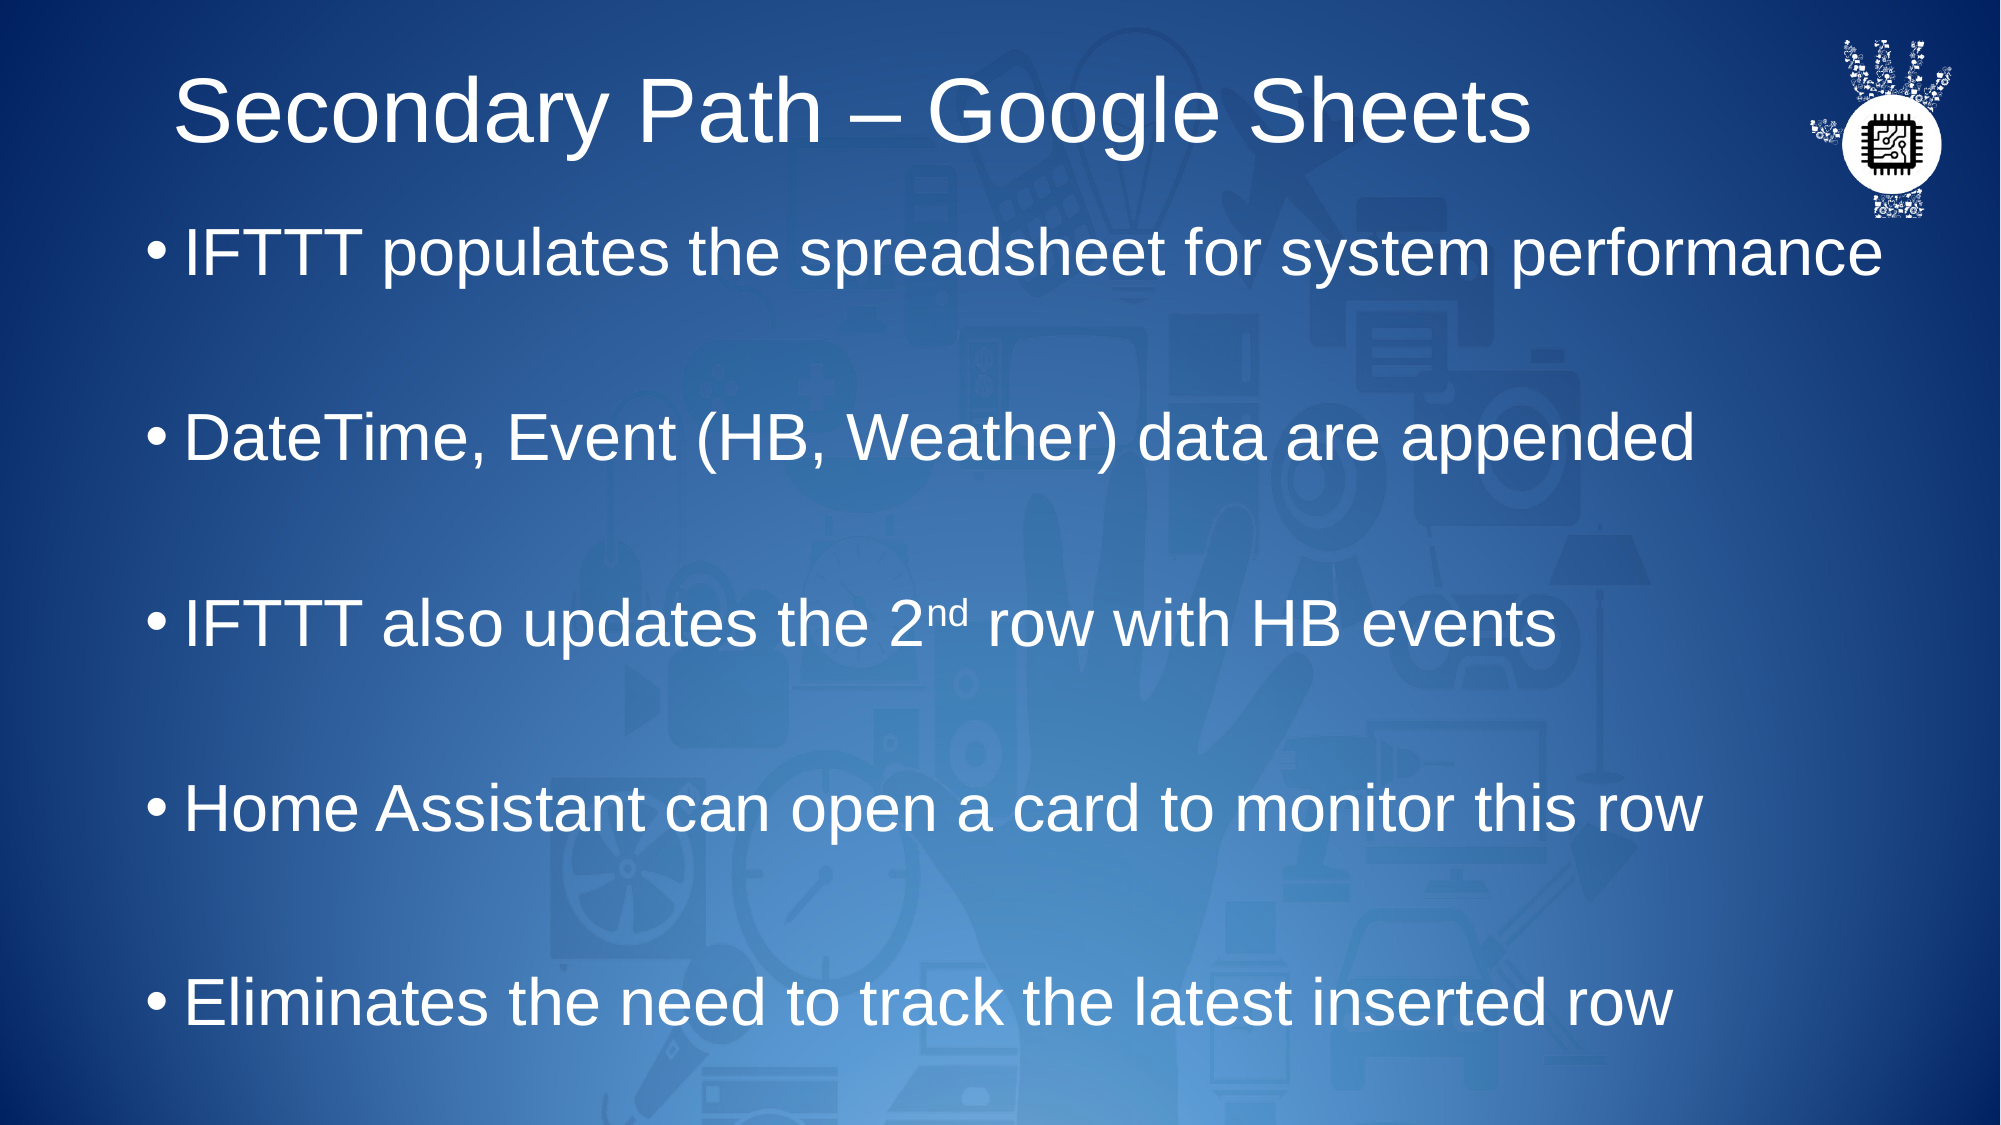

# Secondary Path – Google Sheets
IFTTT populates the spreadsheet for system performance

DateTime, Event (HB, Weather) data are appended

IFTTT also updates the 2nd row with HB events

Home Assistant can open a card to monitor this row

Eliminates the need to track the latest inserted row